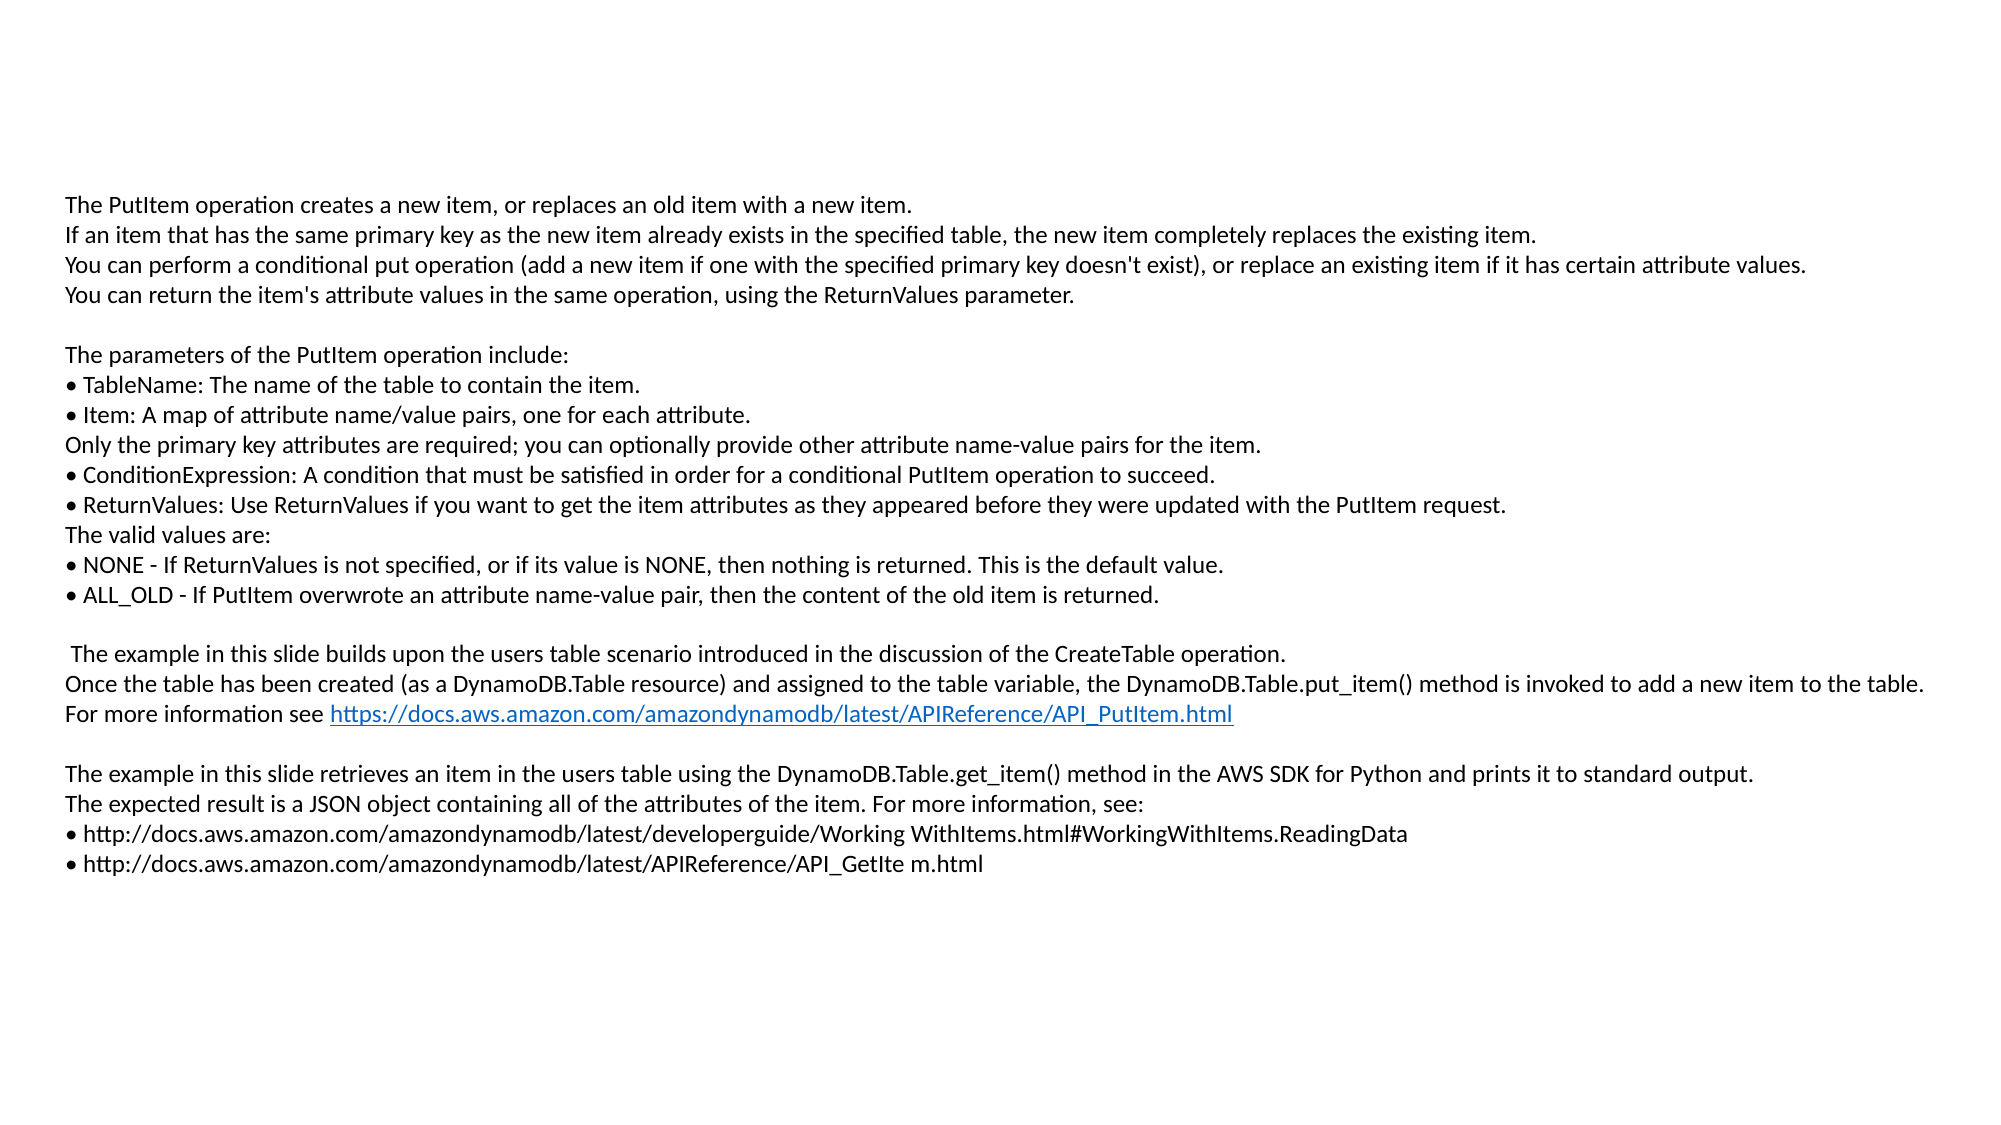

The PutItem operation creates a new item, or replaces an old item with a new item.
If an item that has the same primary key as the new item already exists in the specified table, the new item completely replaces the existing item.
You can perform a conditional put operation (add a new item if one with the specified primary key doesn't exist), or replace an existing item if it has certain attribute values.
You can return the item's attribute values in the same operation, using the ReturnValues parameter.

The parameters of the PutItem operation include:
• TableName: The name of the table to contain the item.
• Item: A map of attribute name/value pairs, one for each attribute.
Only the primary key attributes are required; you can optionally provide other attribute name-value pairs for the item.
• ConditionExpression: A condition that must be satisfied in order for a conditional PutItem operation to succeed.
• ReturnValues: Use ReturnValues if you want to get the item attributes as they appeared before they were updated with the PutItem request.
The valid values are:
• NONE - If ReturnValues is not specified, or if its value is NONE, then nothing is returned. This is the default value.
• ALL_OLD - If PutItem overwrote an attribute name-value pair, then the content of the old item is returned.

 The example in this slide builds upon the users table scenario introduced in the discussion of the CreateTable operation.
Once the table has been created (as a DynamoDB.Table resource) and assigned to the table variable, the DynamoDB.Table.put_item() method is invoked to add a new item to the table.
For more information see https://docs.aws.amazon.com/amazondynamodb/latest/APIReference/API_PutItem.html

The example in this slide retrieves an item in the users table using the DynamoDB.Table.get_item() method in the AWS SDK for Python and prints it to standard output.
The expected result is a JSON object containing all of the attributes of the item. For more information, see:
• http://docs.aws.amazon.com/amazondynamodb/latest/developerguide/Working WithItems.html#WorkingWithItems.ReadingData
• http://docs.aws.amazon.com/amazondynamodb/latest/APIReference/API_GetIte m.html